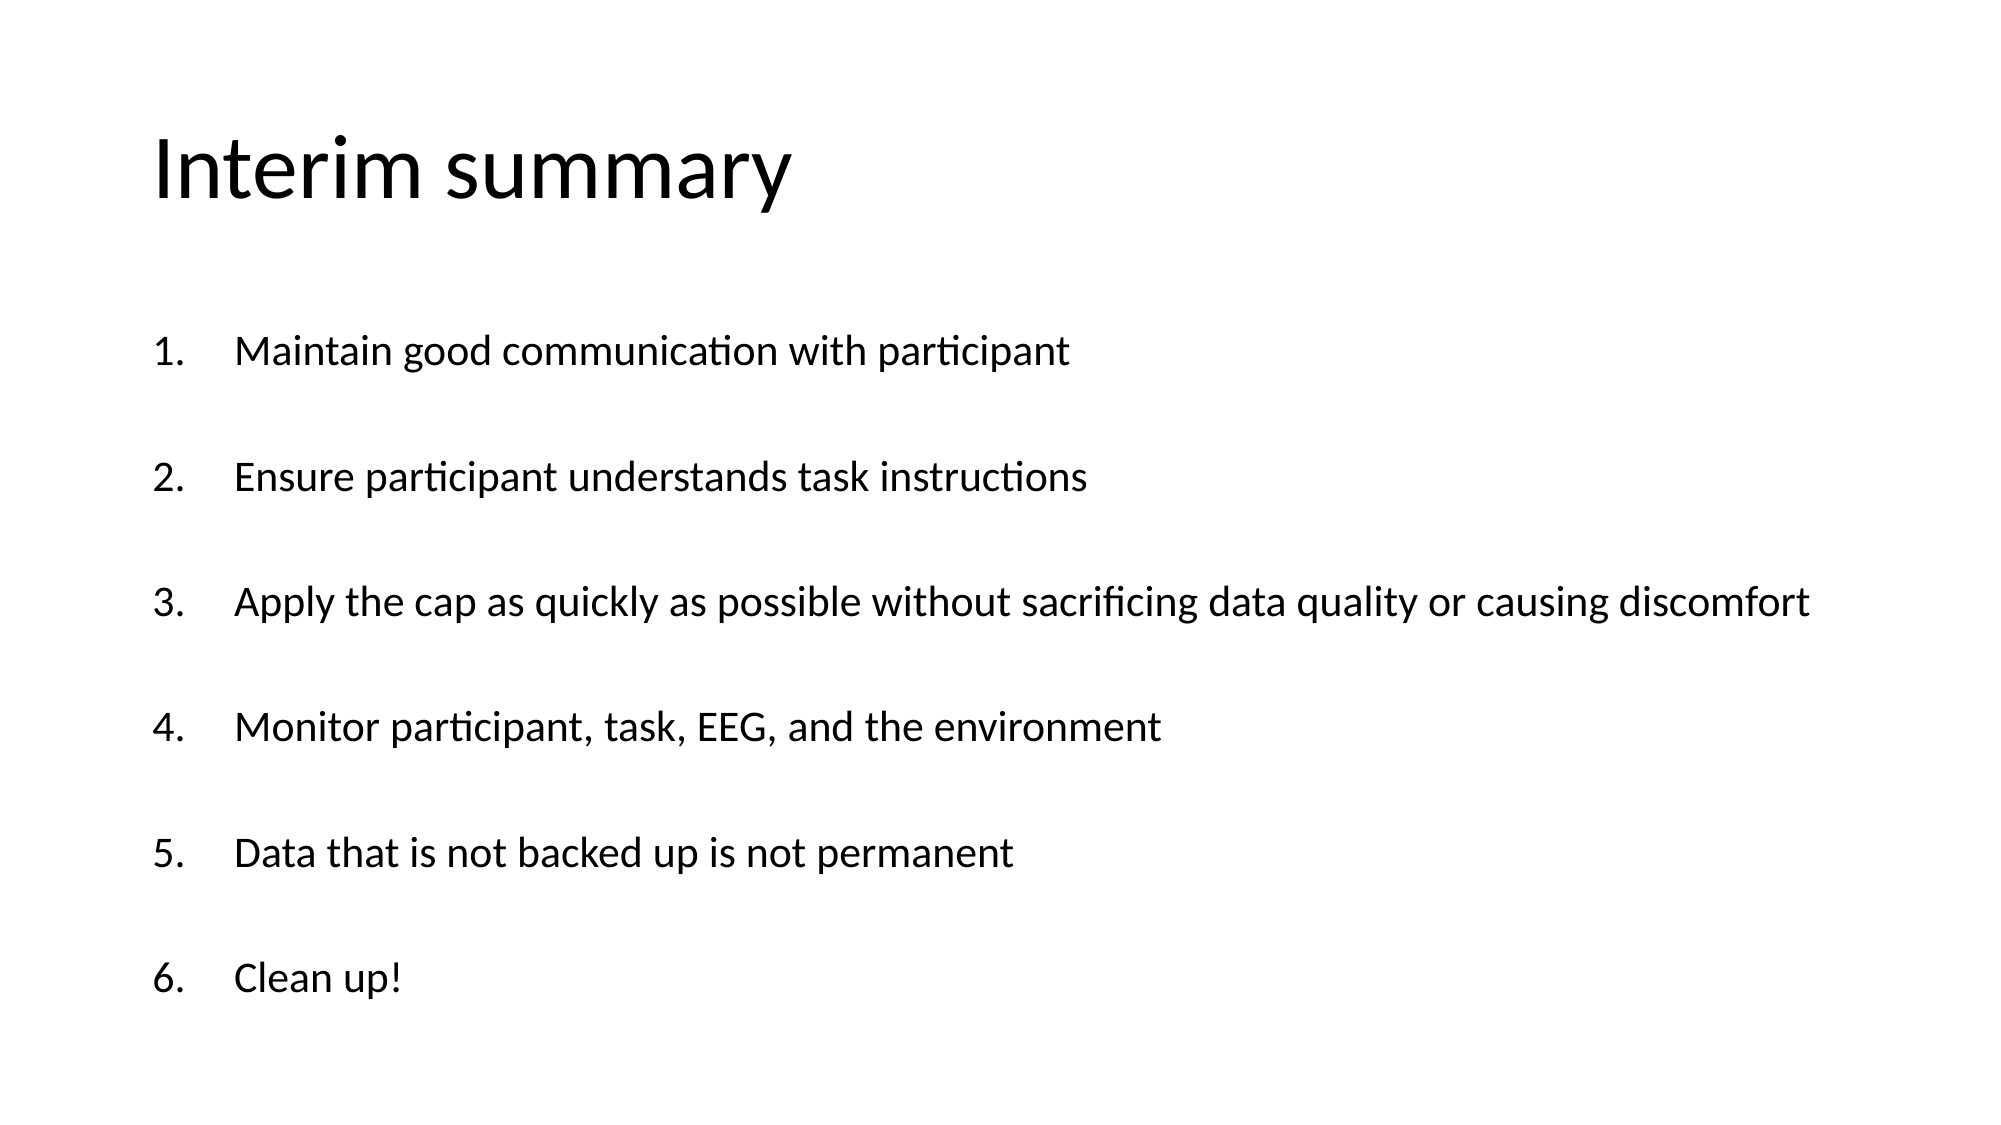

# Interim summary

Maintain good communication with participant

Ensure participant understands task instructions

Apply the cap as quickly as possible without sacrificing data quality or causing discomfort

Monitor participant, task, EEG, and the environment

Data that is not backed up is not permanent

Clean up!